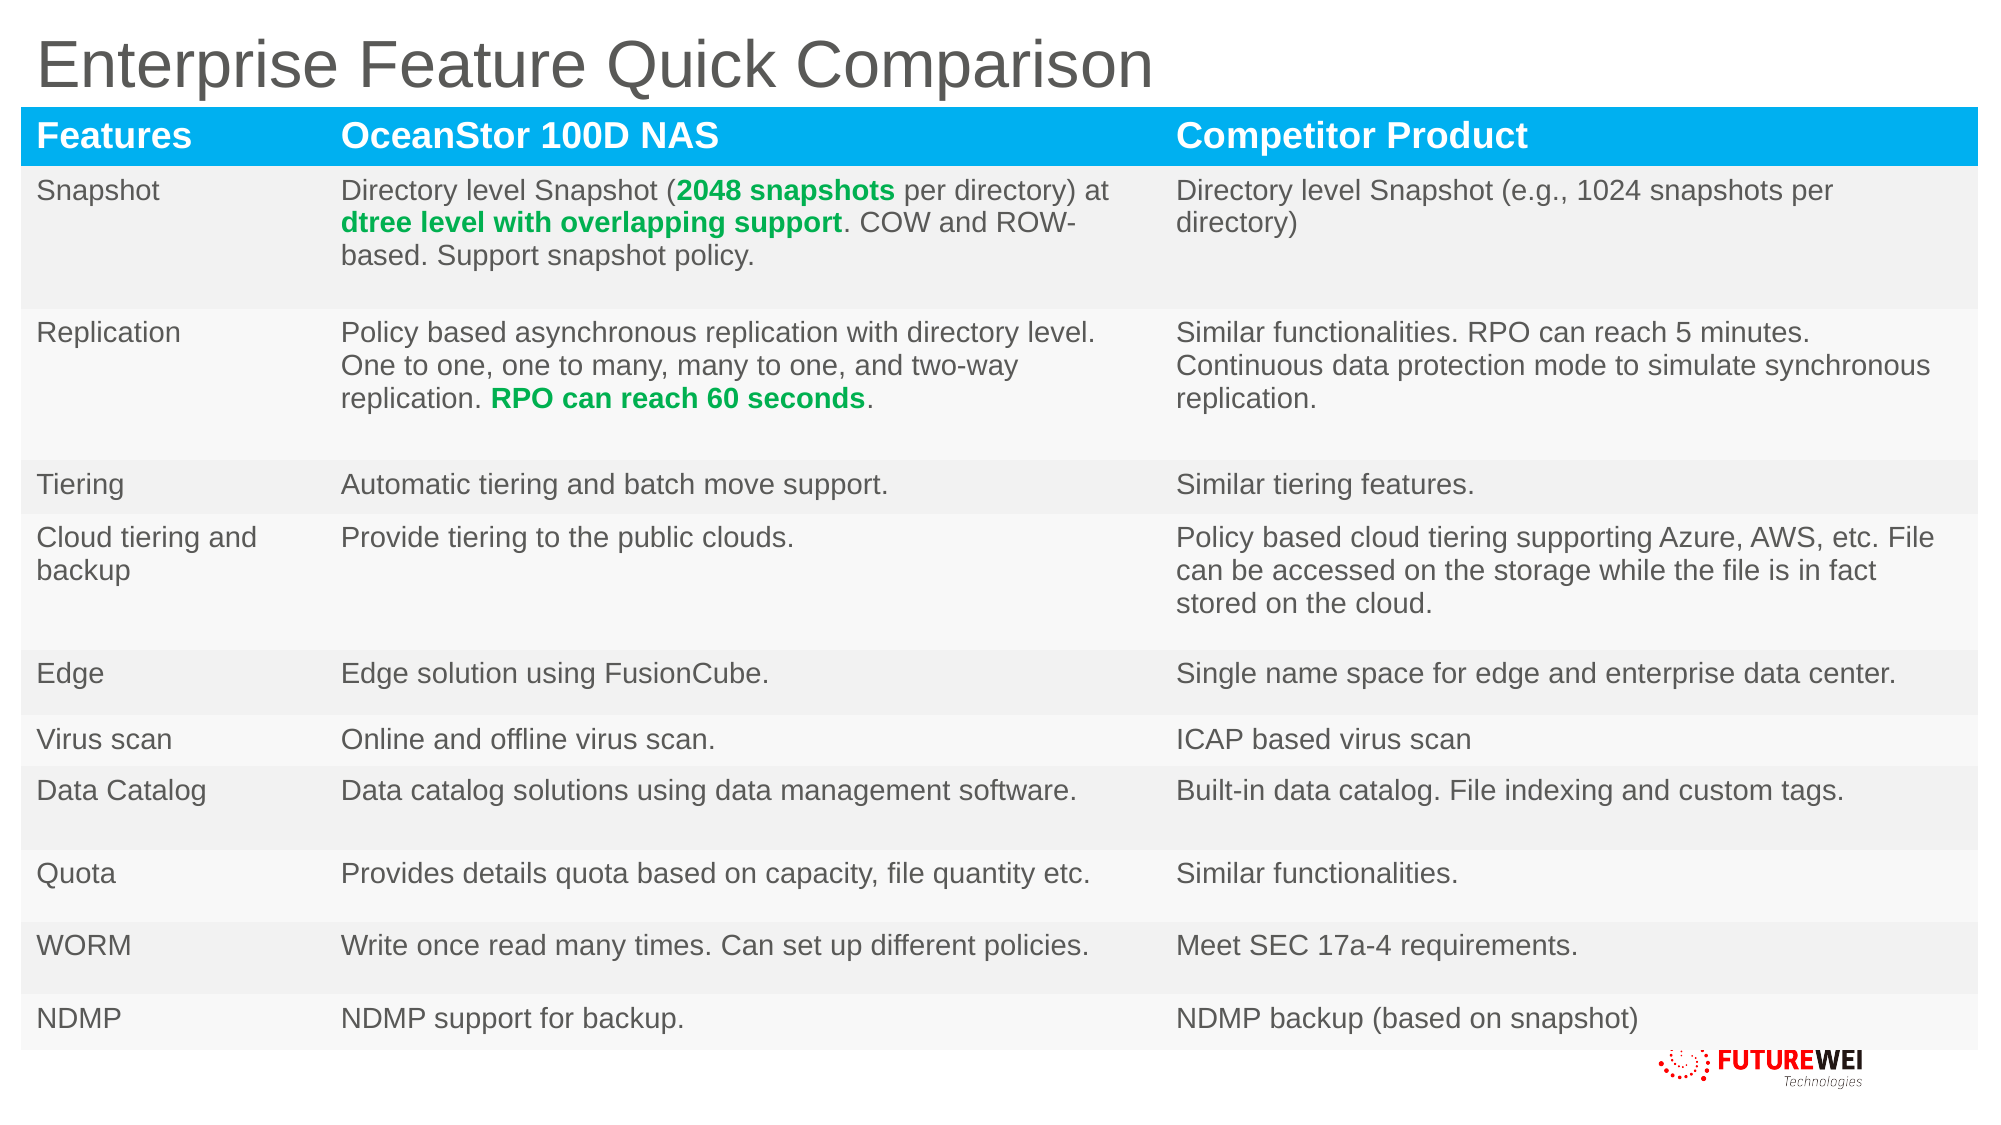

# Enterprise Feature Quick Comparison
| Features | OceanStor 100D NAS | Competitor Product |
| --- | --- | --- |
| Snapshot | Directory level Snapshot (2048 snapshots per directory) at dtree level with overlapping support. COW and ROW-based. Support snapshot policy. | Directory level Snapshot (e.g., 1024 snapshots per directory) |
| Replication | Policy based asynchronous replication with directory level. One to one, one to many, many to one, and two-way replication. RPO can reach 60 seconds. | Similar functionalities. RPO can reach 5 minutes. Continuous data protection mode to simulate synchronous replication. |
| Tiering | Automatic tiering and batch move support. | Similar tiering features. |
| Cloud tiering and backup | Provide tiering to the public clouds. | Policy based cloud tiering supporting Azure, AWS, etc. File can be accessed on the storage while the file is in fact stored on the cloud. |
| Edge | Edge solution using FusionCube. | Single name space for edge and enterprise data center. |
| Virus scan | Online and offline virus scan. | ICAP based virus scan |
| Data Catalog | Data catalog solutions using data management software. | Built-in data catalog. File indexing and custom tags. |
| Quota | Provides details quota based on capacity, file quantity etc. | Similar functionalities. |
| WORM | Write once read many times. Can set up different policies. | Meet SEC 17a-4 requirements. |
| NDMP | NDMP support for backup. | NDMP backup (based on snapshot) |